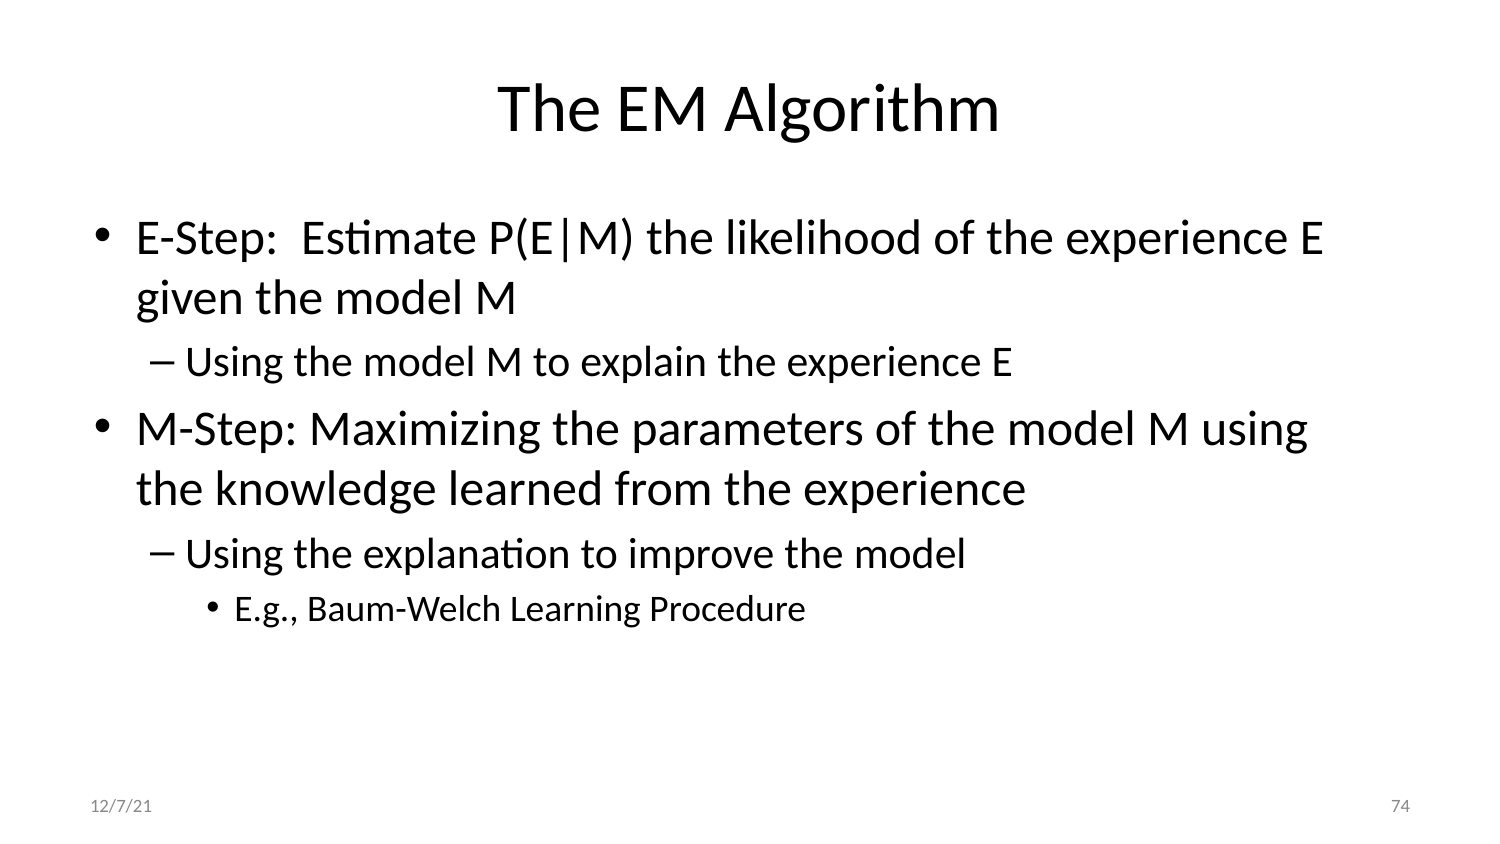

# The EM Algorithm
E-Step:  Estimate P(E|M) the likelihood of the experience E given the model M
Using the model M to explain the experience E
M-Step: Maximizing the parameters of the model M using the knowledge learned from the experience
Using the explanation to improve the model
E.g., Baum-Welch Learning Procedure
12/7/21
74